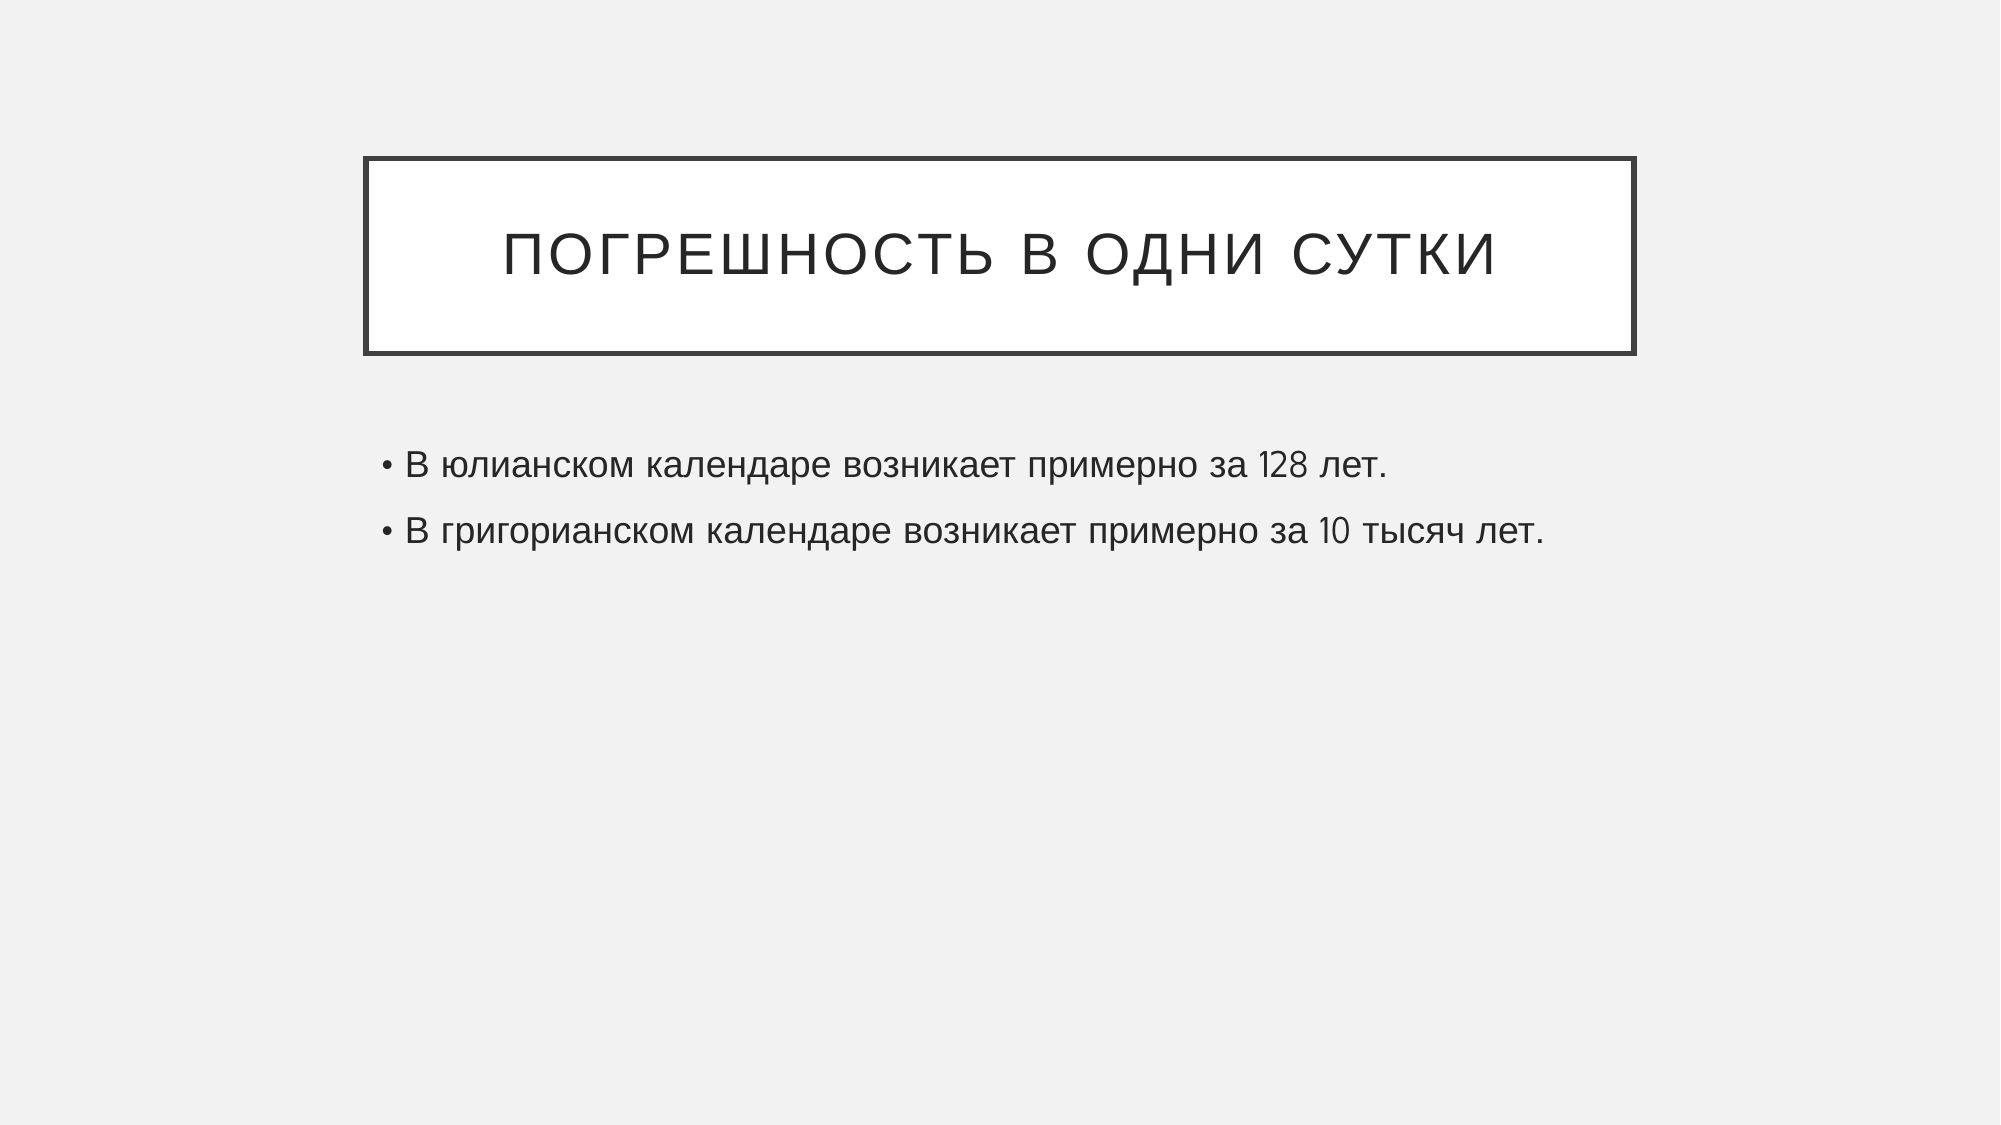

# Погрешность в одни сутки
• В юлианском календаре возникает примерно за 128 лет.
• В григорианском календаре возникает примерно за 10 тысяч лет.